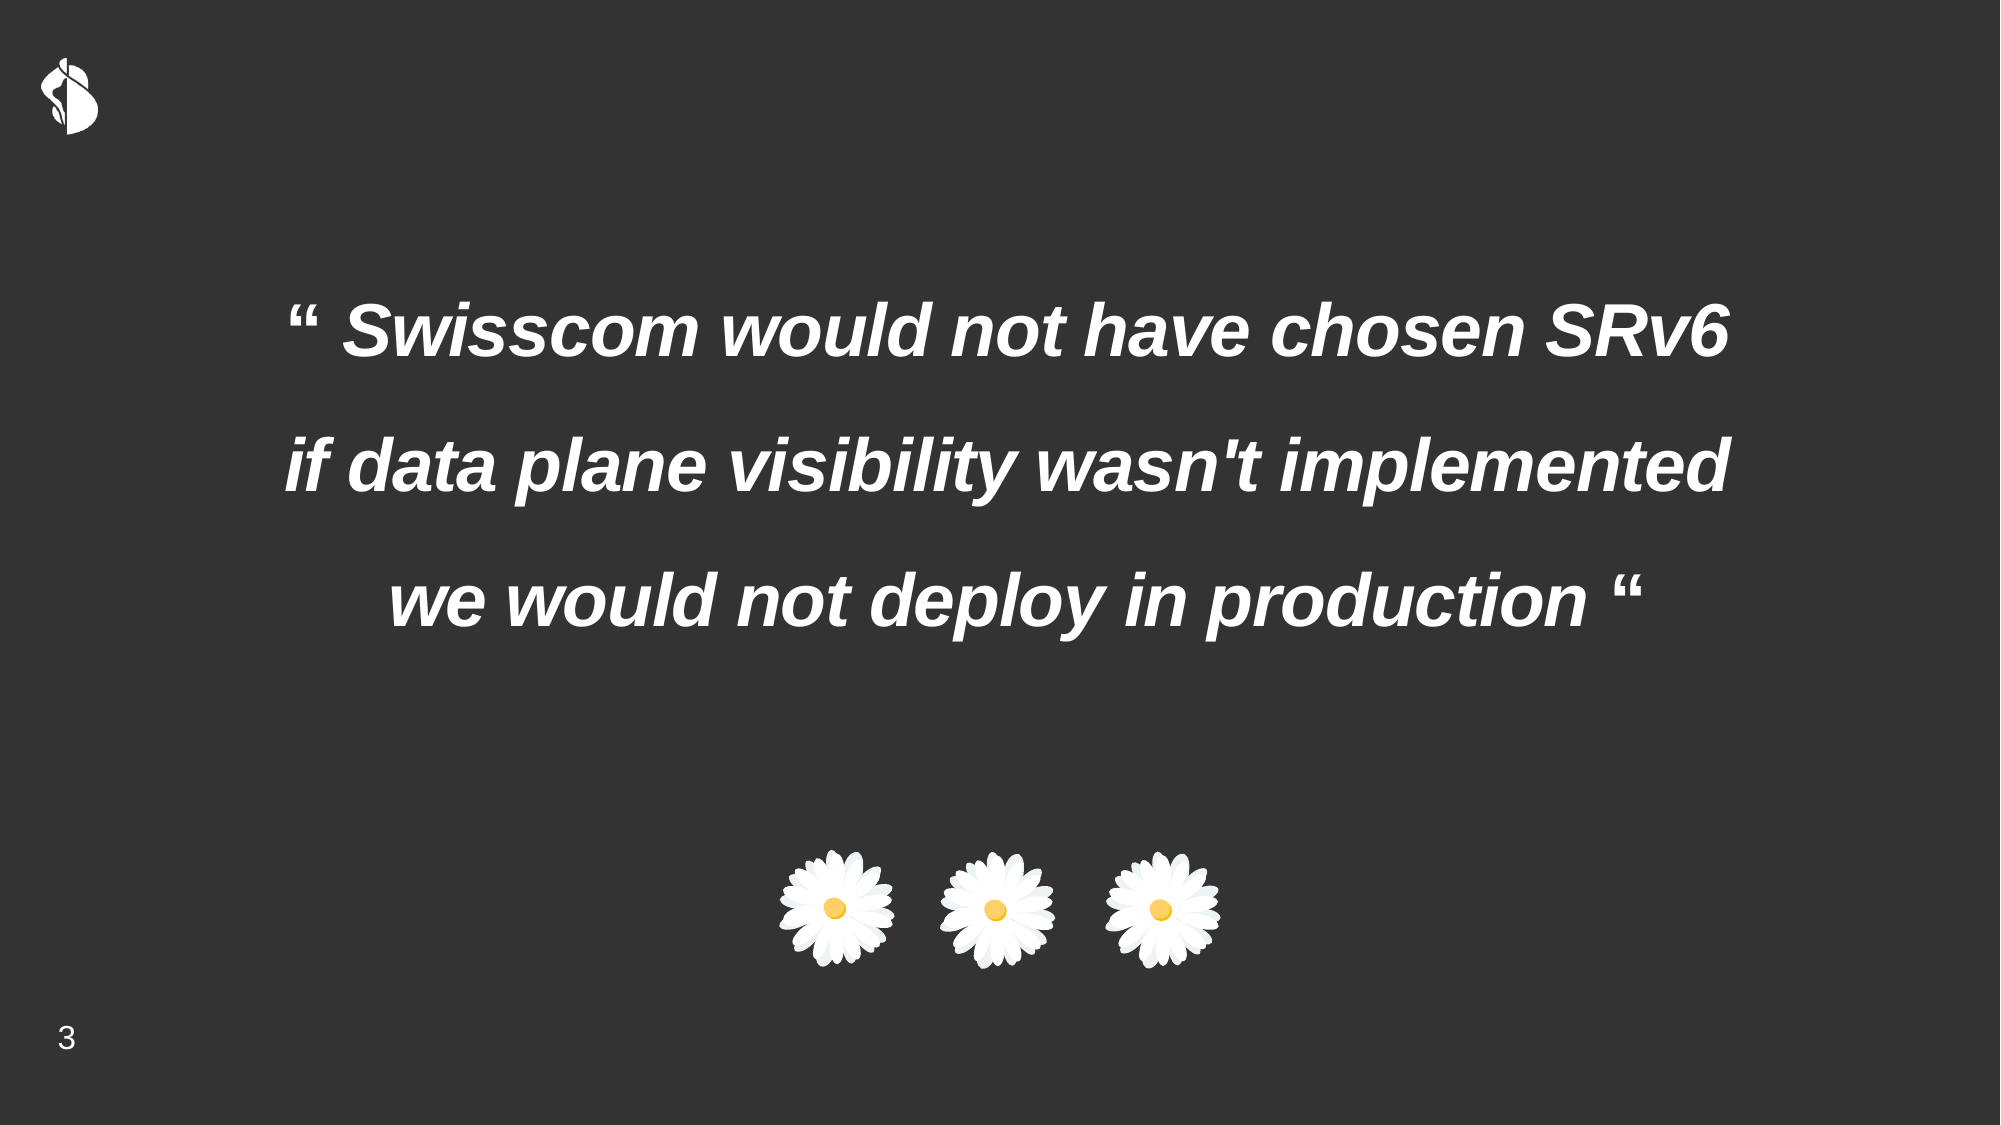

# “ Swisscom would not have chosen SRv6 if data plane visibility wasn't implemented we would not deploy in production “

3